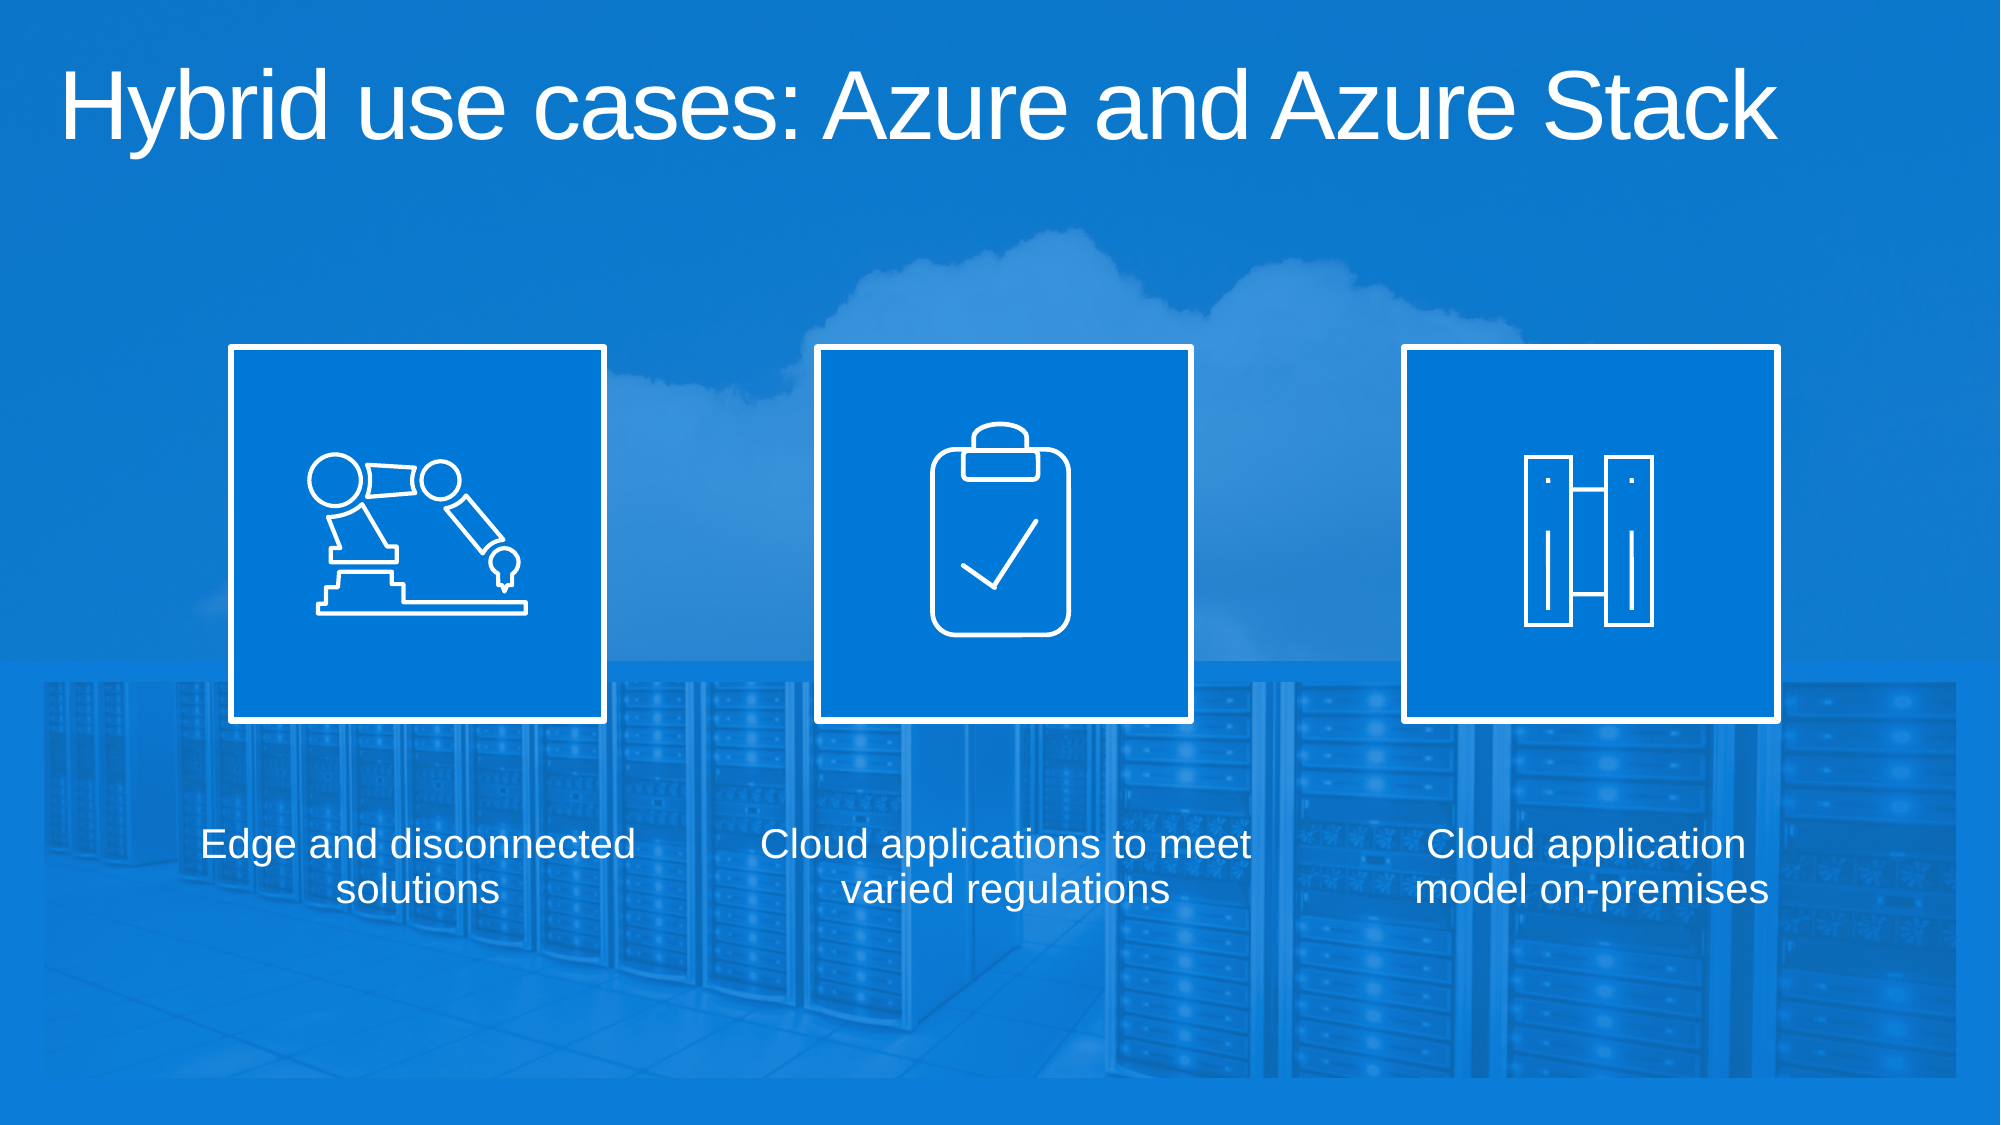

Hybrid use cases: Azure and Azure Stack

Edge and disconnected solutions
Cloud applications to meet varied regulations
Cloud application
model on-premises